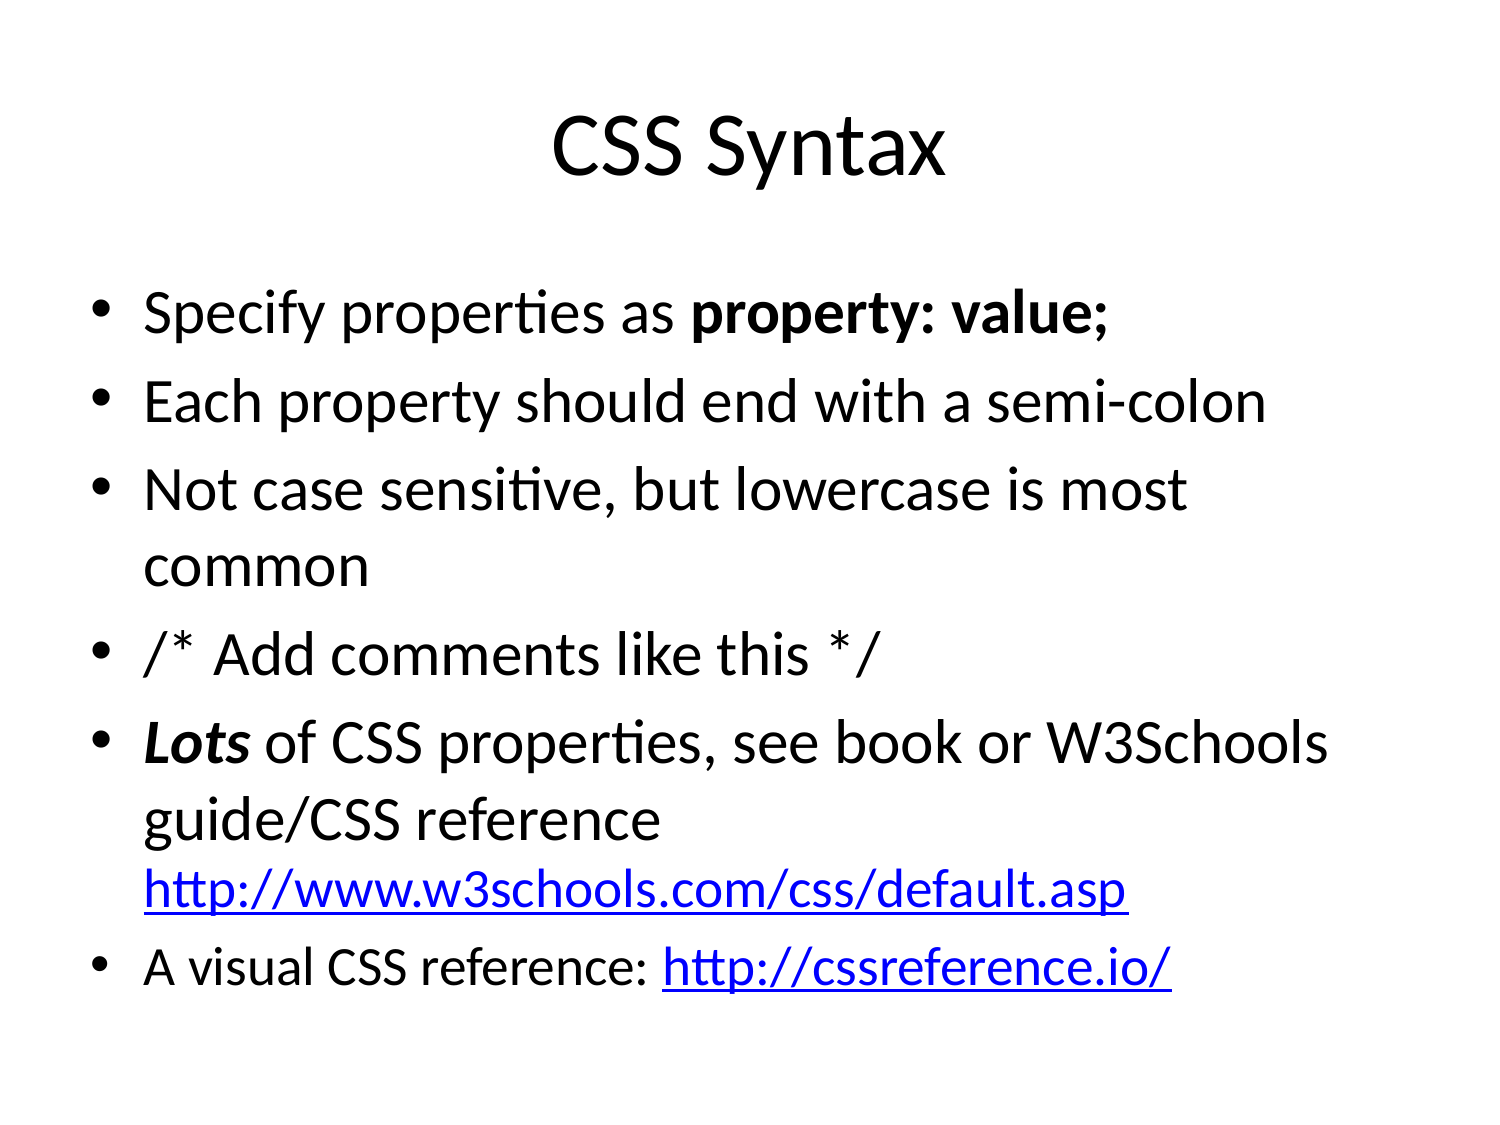

# CSS Syntax
Specify properties as property: value;
Each property should end with a semi-colon
Not case sensitive, but lowercase is most common
/* Add comments like this */
Lots of CSS properties, see book or W3Schools guide/CSS reference 	http://www.w3schools.com/css/default.asp
A visual CSS reference: http://cssreference.io/